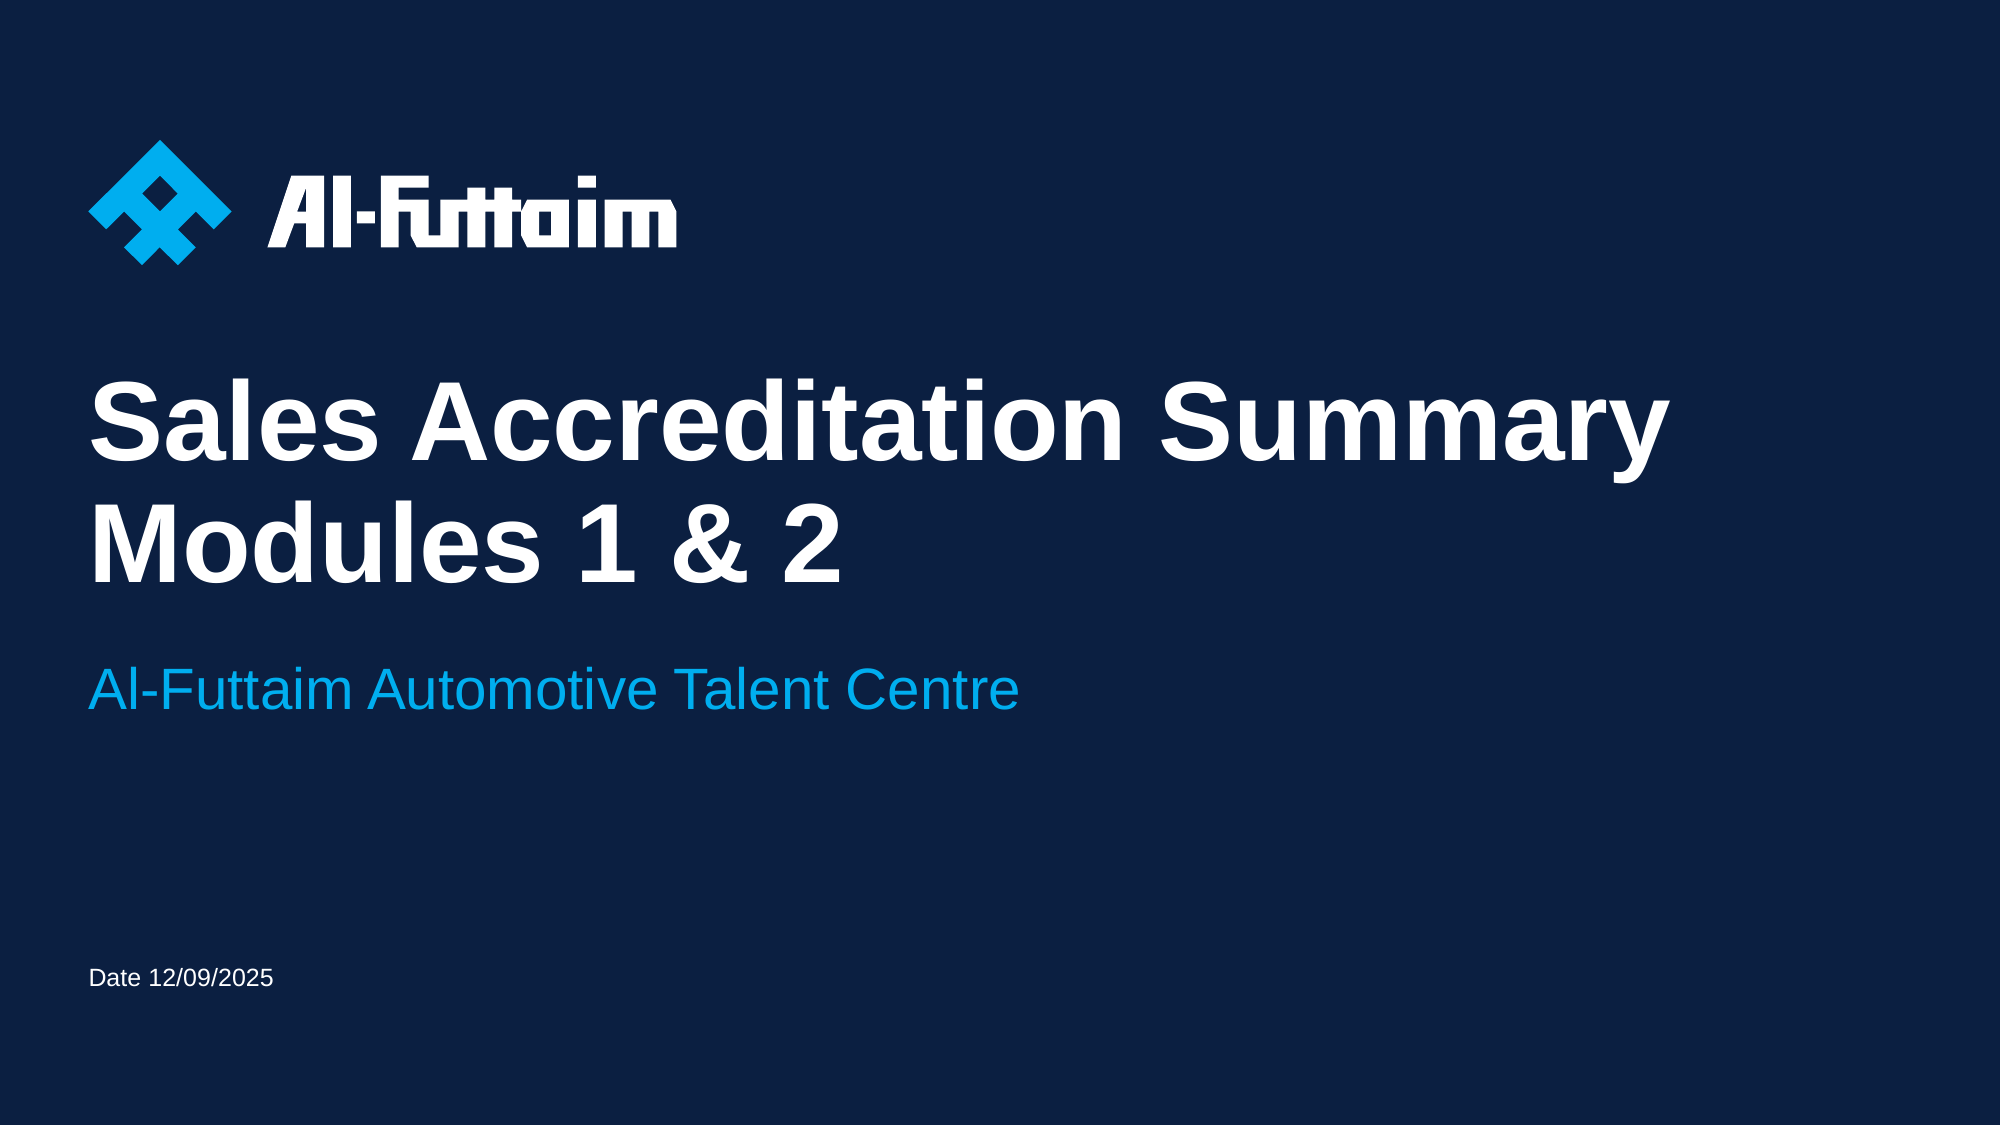

# Sales Accreditation Summary Modules 1 & 2
Al-Futtaim Automotive Talent Centre
Date 12/09/2025